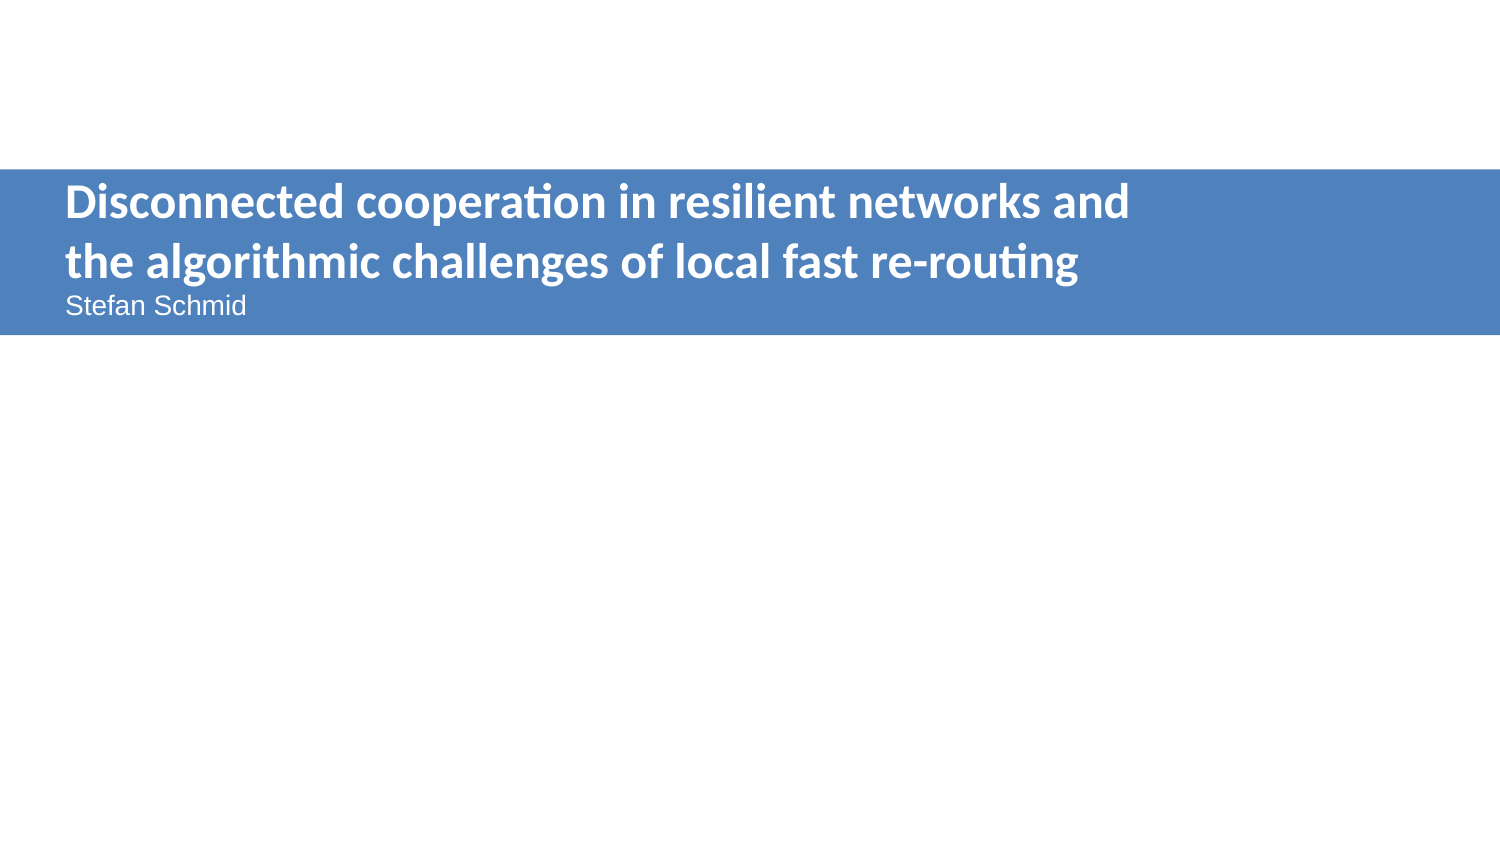

# Disconnected cooperation in resilient networks and the algorithmic challenges of local fast re-routing
Stefan Schmid